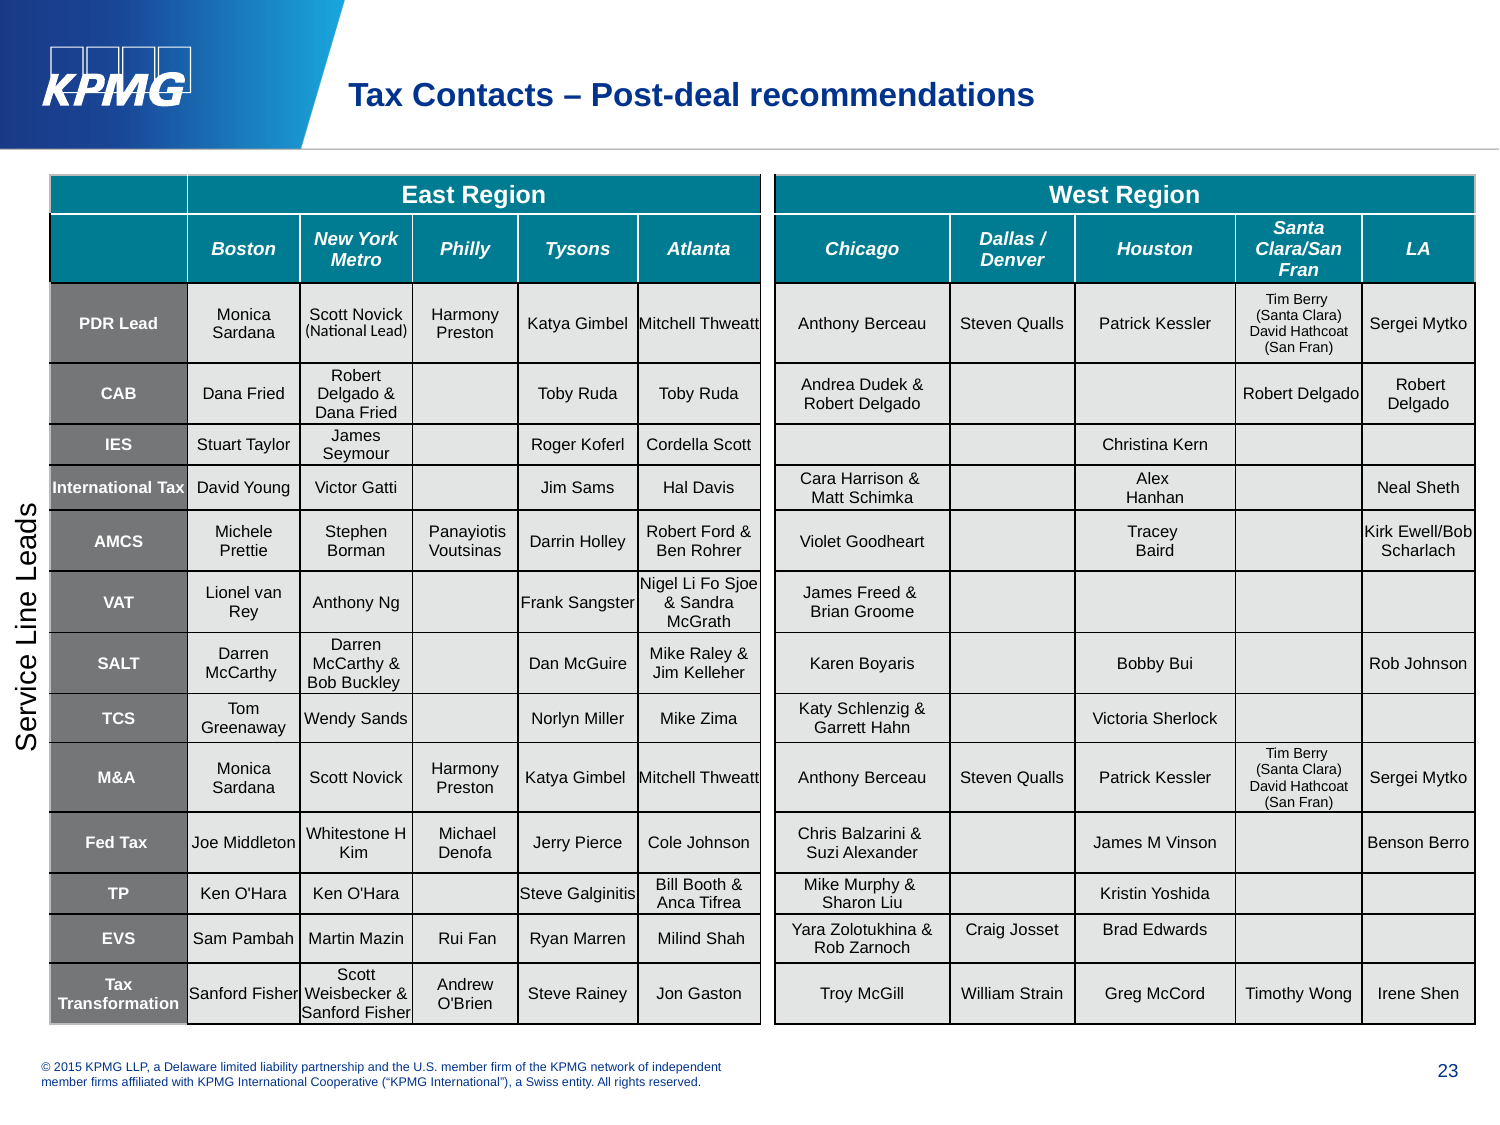

# Tax Contacts – Post-deal recommendations
|  | East Region |  |  |  |  |  | West Region |  |  |  |  |
| --- | --- | --- | --- | --- | --- | --- | --- | --- | --- | --- | --- |
|  | Boston | New York Metro | Philly | Tysons | Atlanta |  | Chicago | Dallas / Denver | Houston | Santa Clara/San Fran | LA |
| PDR Lead | Monica Sardana | Scott Novick (National Lead) | Harmony Preston | Katya Gimbel | Mitchell Thweatt |  | Anthony Berceau | Steven Qualls | Patrick Kessler | Tim Berry (Santa Clara) David Hathcoat (San Fran) | Sergei Mytko |
| CAB | Dana Fried | Robert Delgado & Dana Fried |  | Toby Ruda | Toby Ruda |  | Andrea Dudek & Robert Delgado |  |  | Robert Delgado | Robert Delgado |
| IES | Stuart Taylor | James Seymour |  | Roger Koferl | Cordella Scott |  |  |  | Christina Kern |  |  |
| International Tax | David Young | Victor Gatti |  | Jim Sams | Hal Davis |  | Cara Harrison & Matt Schimka |  | Alex Hanhan |  | Neal Sheth |
| AMCS | Michele Prettie | Stephen Borman | Panayiotis Voutsinas | Darrin Holley | Robert Ford & Ben Rohrer |  | Violet Goodheart |  | Tracey Baird |  | Kirk Ewell/Bob Scharlach |
| VAT | Lionel van Rey | Anthony Ng |  | Frank Sangster | Nigel Li Fo Sjoe & Sandra McGrath |  | James Freed & Brian Groome |  |  |  |  |
| SALT | Darren McCarthy | Darren McCarthy & Bob Buckley |  | Dan McGuire | Mike Raley & Jim Kelleher |  | Karen Boyaris |  | Bobby Bui |  | Rob Johnson |
| TCS | Tom Greenaway | Wendy Sands |  | Norlyn Miller | Mike Zima |  | Katy Schlenzig & Garrett Hahn |  | Victoria Sherlock |  |  |
| M&A | Monica Sardana | Scott Novick | Harmony Preston | Katya Gimbel | Mitchell Thweatt |  | Anthony Berceau | Steven Qualls | Patrick Kessler | Tim Berry (Santa Clara) David Hathcoat (San Fran) | Sergei Mytko |
| Fed Tax | Joe Middleton | Whitestone H Kim | Michael Denofa | Jerry Pierce | Cole Johnson |  | Chris Balzarini & Suzi Alexander |  | James M Vinson |  | Benson Berro |
| TP | Ken O'Hara | Ken O'Hara |  | Steve Galginitis | Bill Booth & Anca Tifrea |  | Mike Murphy & Sharon Liu |  | Kristin Yoshida |  |  |
| EVS | Sam Pambah | Martin Mazin | Rui Fan | Ryan Marren | Milind Shah |  | Yara Zolotukhina & Rob Zarnoch | Craig Josset | Brad Edwards |  |  |
| Tax Transformation | Sanford Fisher | Scott Weisbecker & Sanford Fisher | Andrew O'Brien | Steve Rainey | Jon Gaston |  | Troy McGill | William Strain | Greg McCord | Timothy Wong | Irene Shen |
Service Line Leads